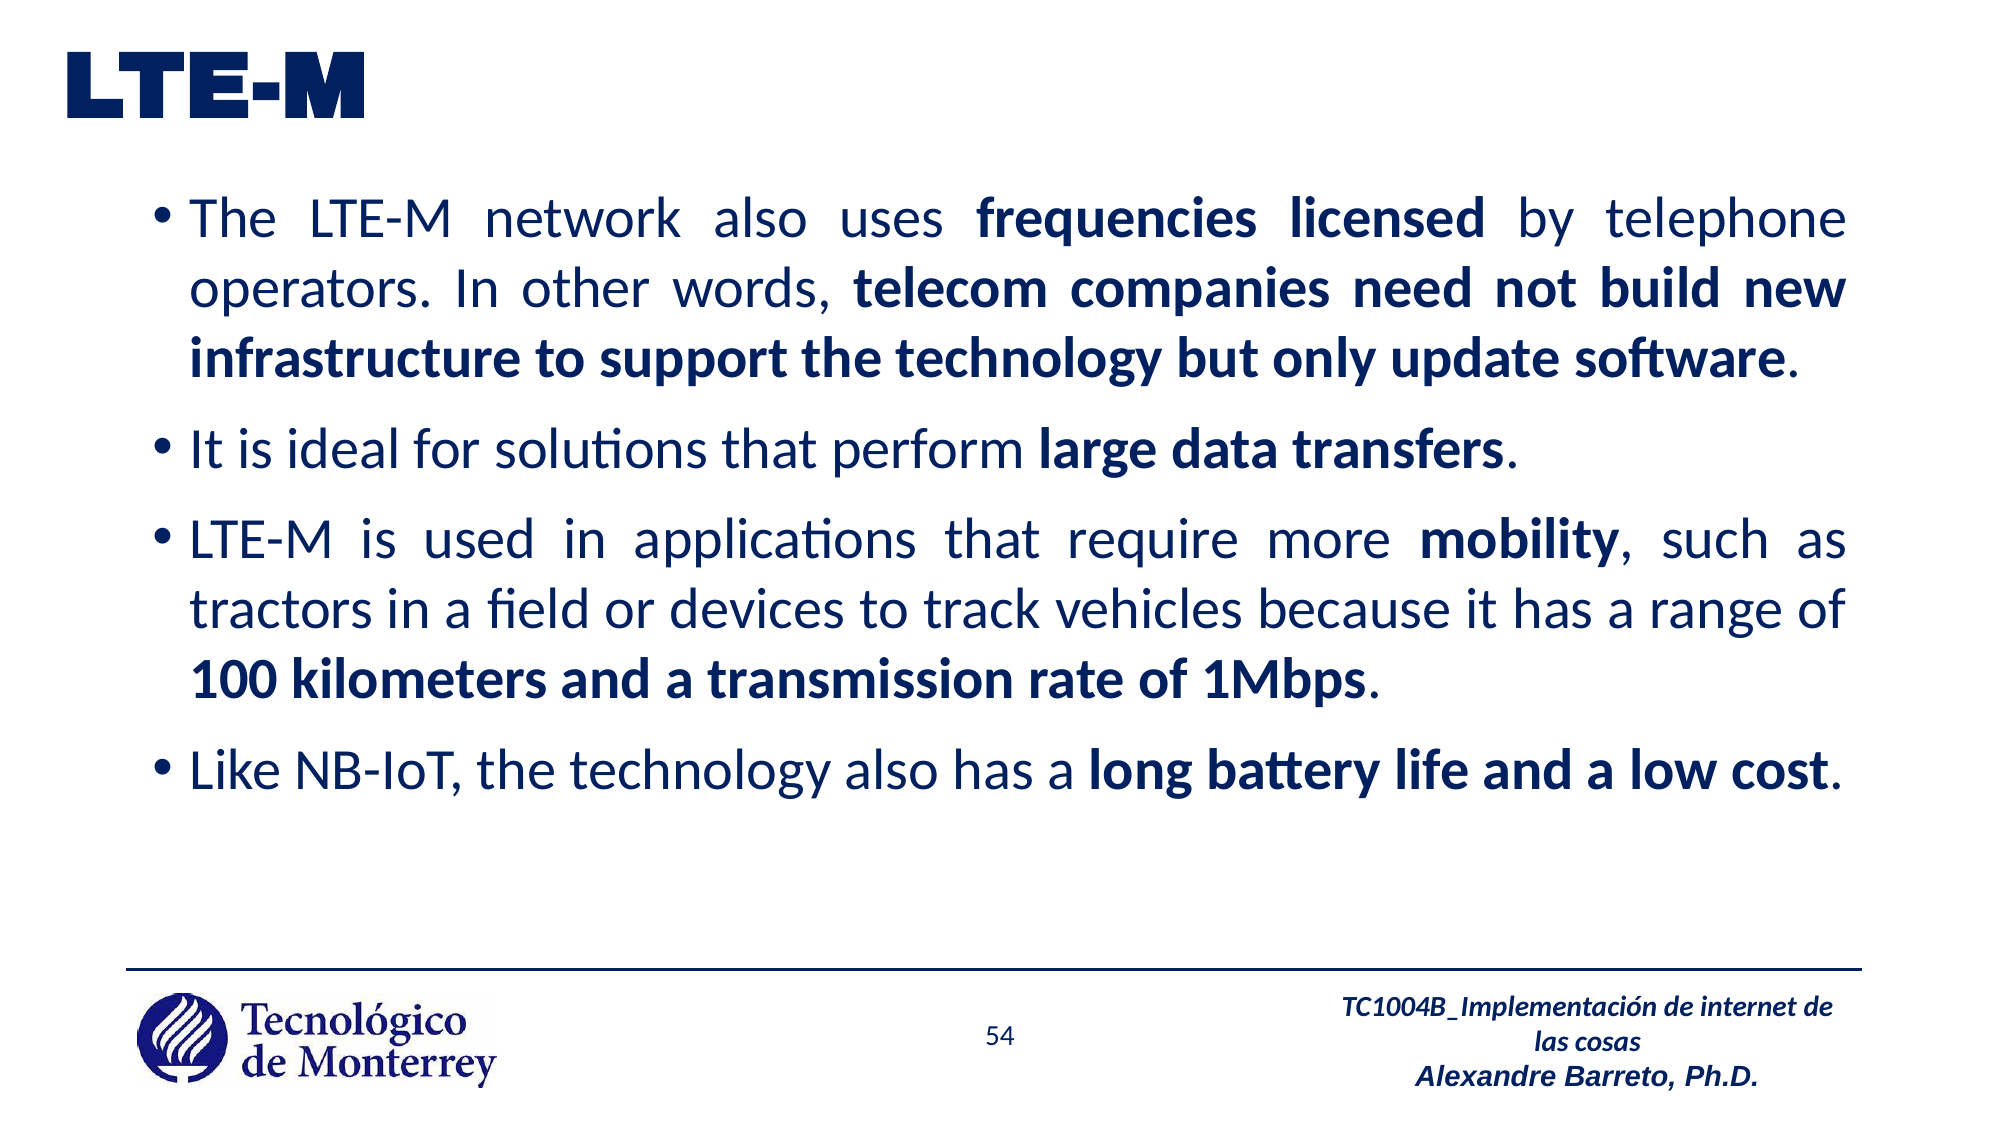

# LTE-M
The LTE-M network also uses frequencies licensed by telephone operators. In other words, telecom companies need not build new infrastructure to support the technology but only update software.
It is ideal for solutions that perform large data transfers.
LTE-M is used in applications that require more mobility, such as tractors in a field or devices to track vehicles because it has a range of 100 kilometers and a transmission rate of 1Mbps.
Like NB-IoT, the technology also has a long battery life and a low cost.